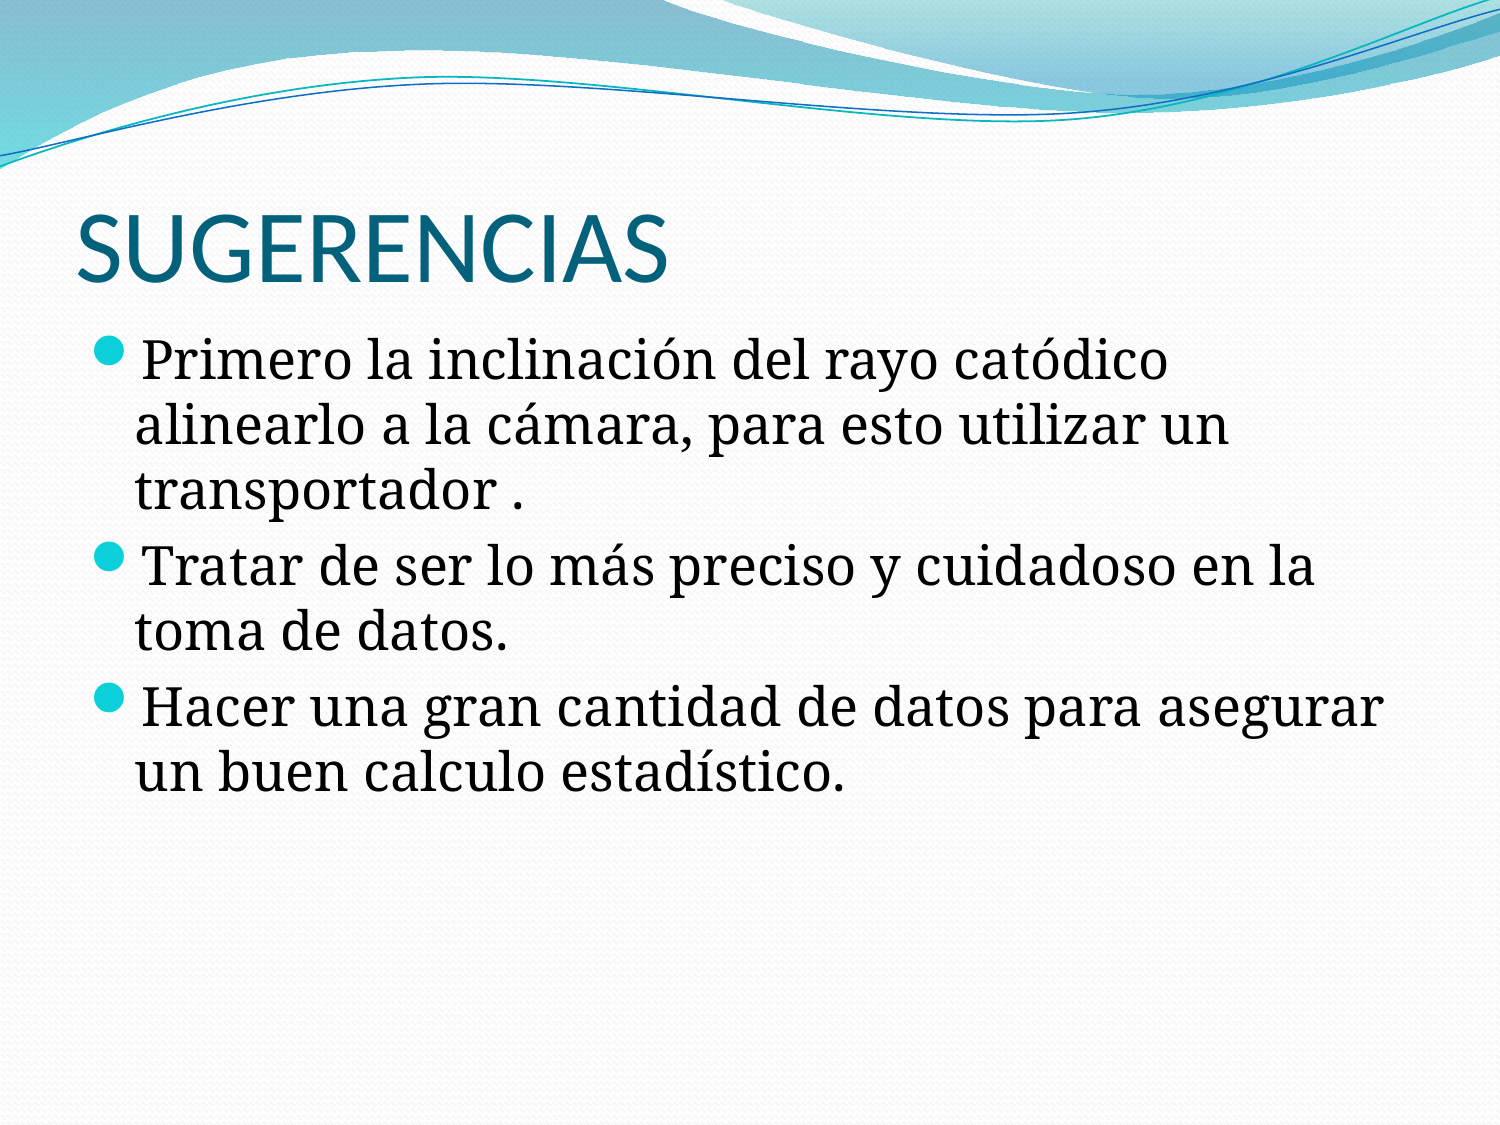

# SUGERENCIAS
Primero la inclinación del rayo catódico  alinearlo a la cámara, para esto utilizar un  transportador .
Tratar de ser lo más preciso y cuidadoso en la toma de datos.
Hacer una gran cantidad de datos para asegurar un buen calculo estadístico.